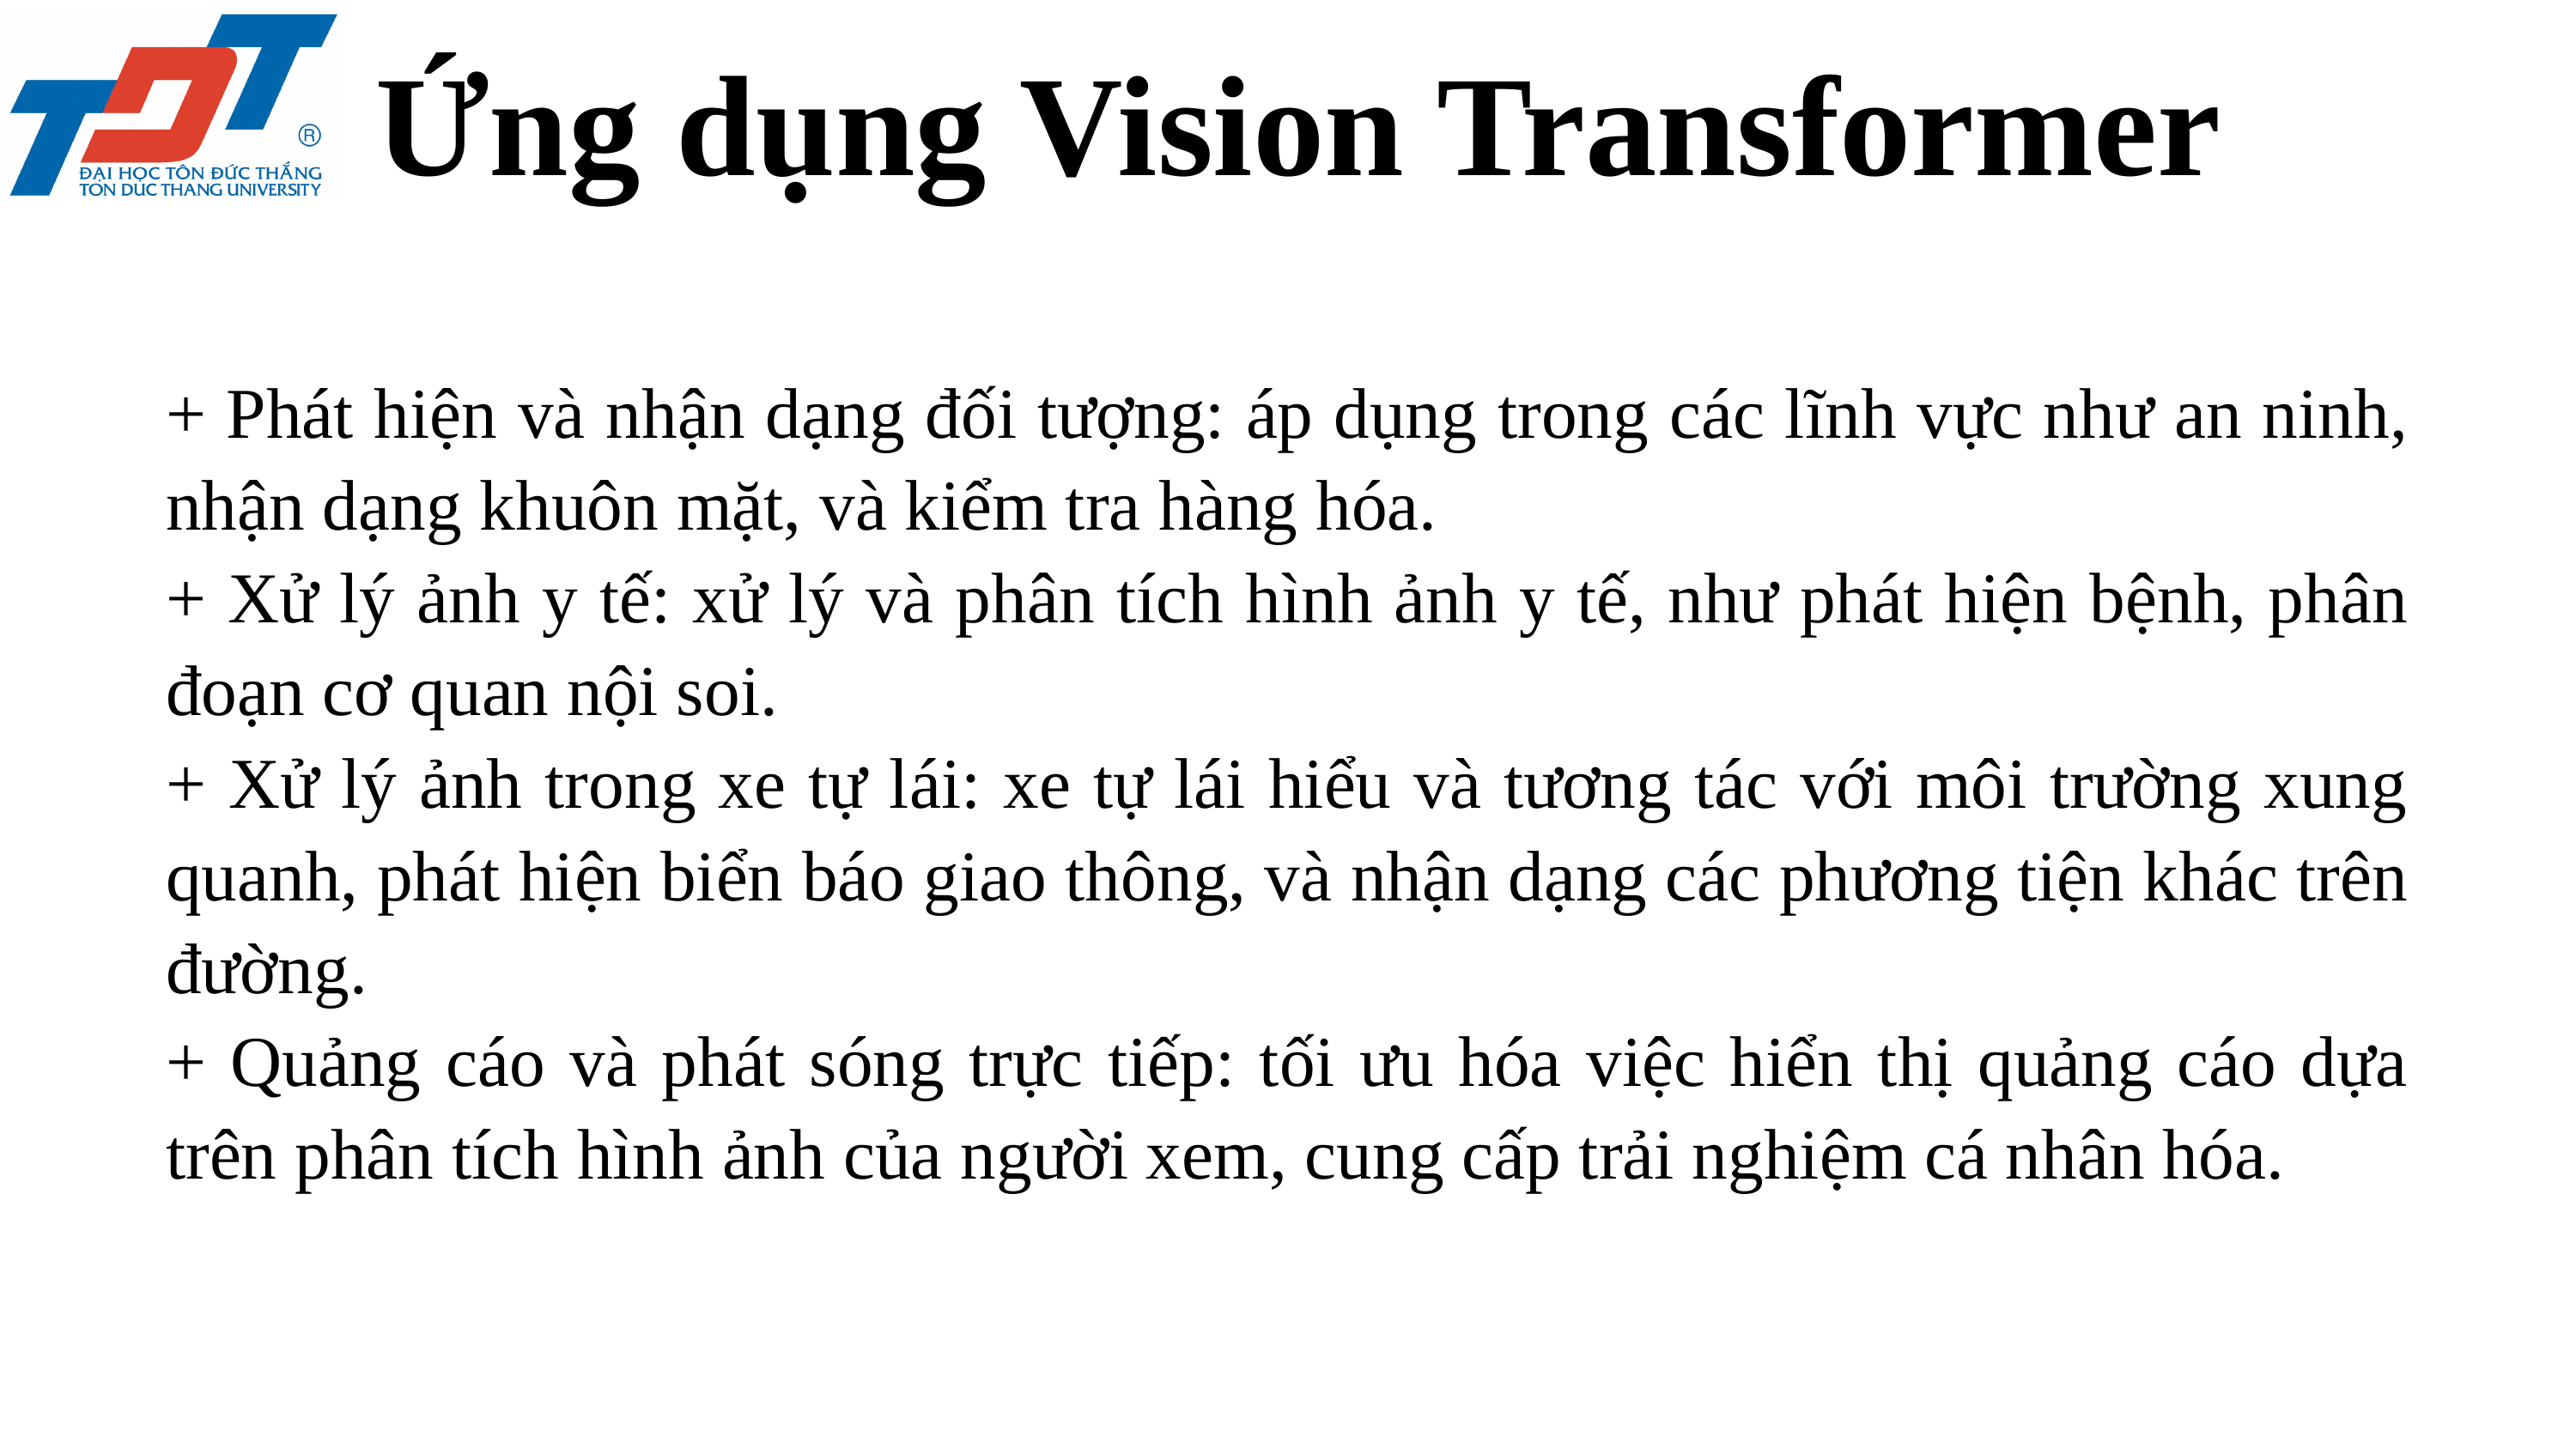

Ứng dụng Vision Transformer
+ Phát hiện và nhận dạng đối tượng: áp dụng trong các lĩnh vực như an ninh, nhận dạng khuôn mặt, và kiểm tra hàng hóa.
+ Xử lý ảnh y tế: xử lý và phân tích hình ảnh y tế, như phát hiện bệnh, phân đoạn cơ quan nội soi.
+ Xử lý ảnh trong xe tự lái: xe tự lái hiểu và tương tác với môi trường xung quanh, phát hiện biển báo giao thông, và nhận dạng các phương tiện khác trên đường.
+ Quảng cáo và phát sóng trực tiếp: tối ưu hóa việc hiển thị quảng cáo dựa trên phân tích hình ảnh của người xem, cung cấp trải nghiệm cá nhân hóa.